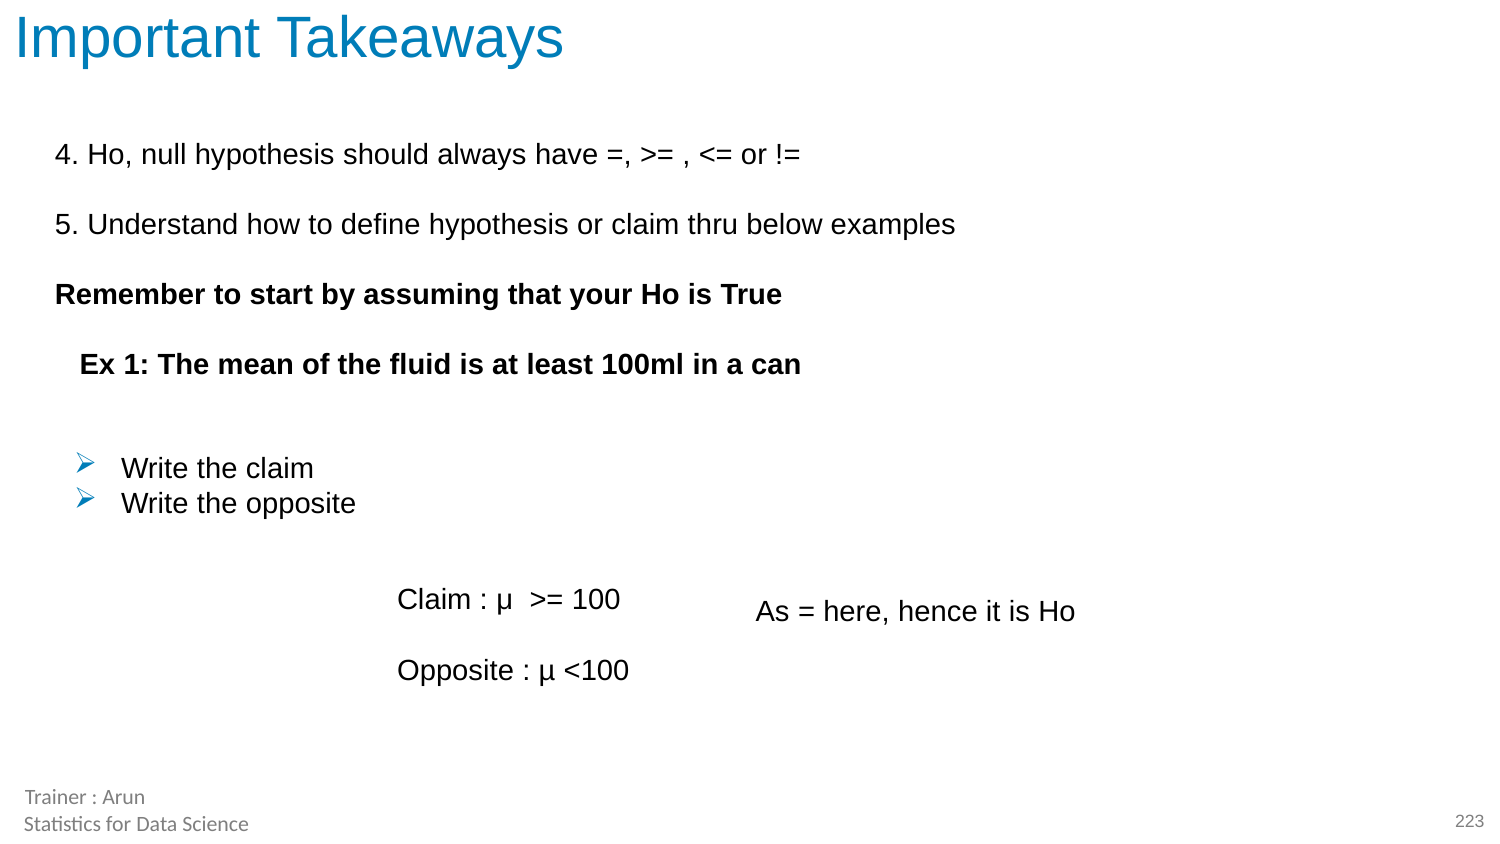

# Important Takeaways
4. Ho, null hypothesis should always have =, >= , <= or !=

5. Understand how to define hypothesis or claim thru below examples

Remember to start by assuming that your Ho is True

   Ex 1: The mean of the fluid is at least 100ml in a can

Write the claim
Write the opposite
Claim : μ  >= 100

Opposite : µ <100
As = here, hence it is Ho